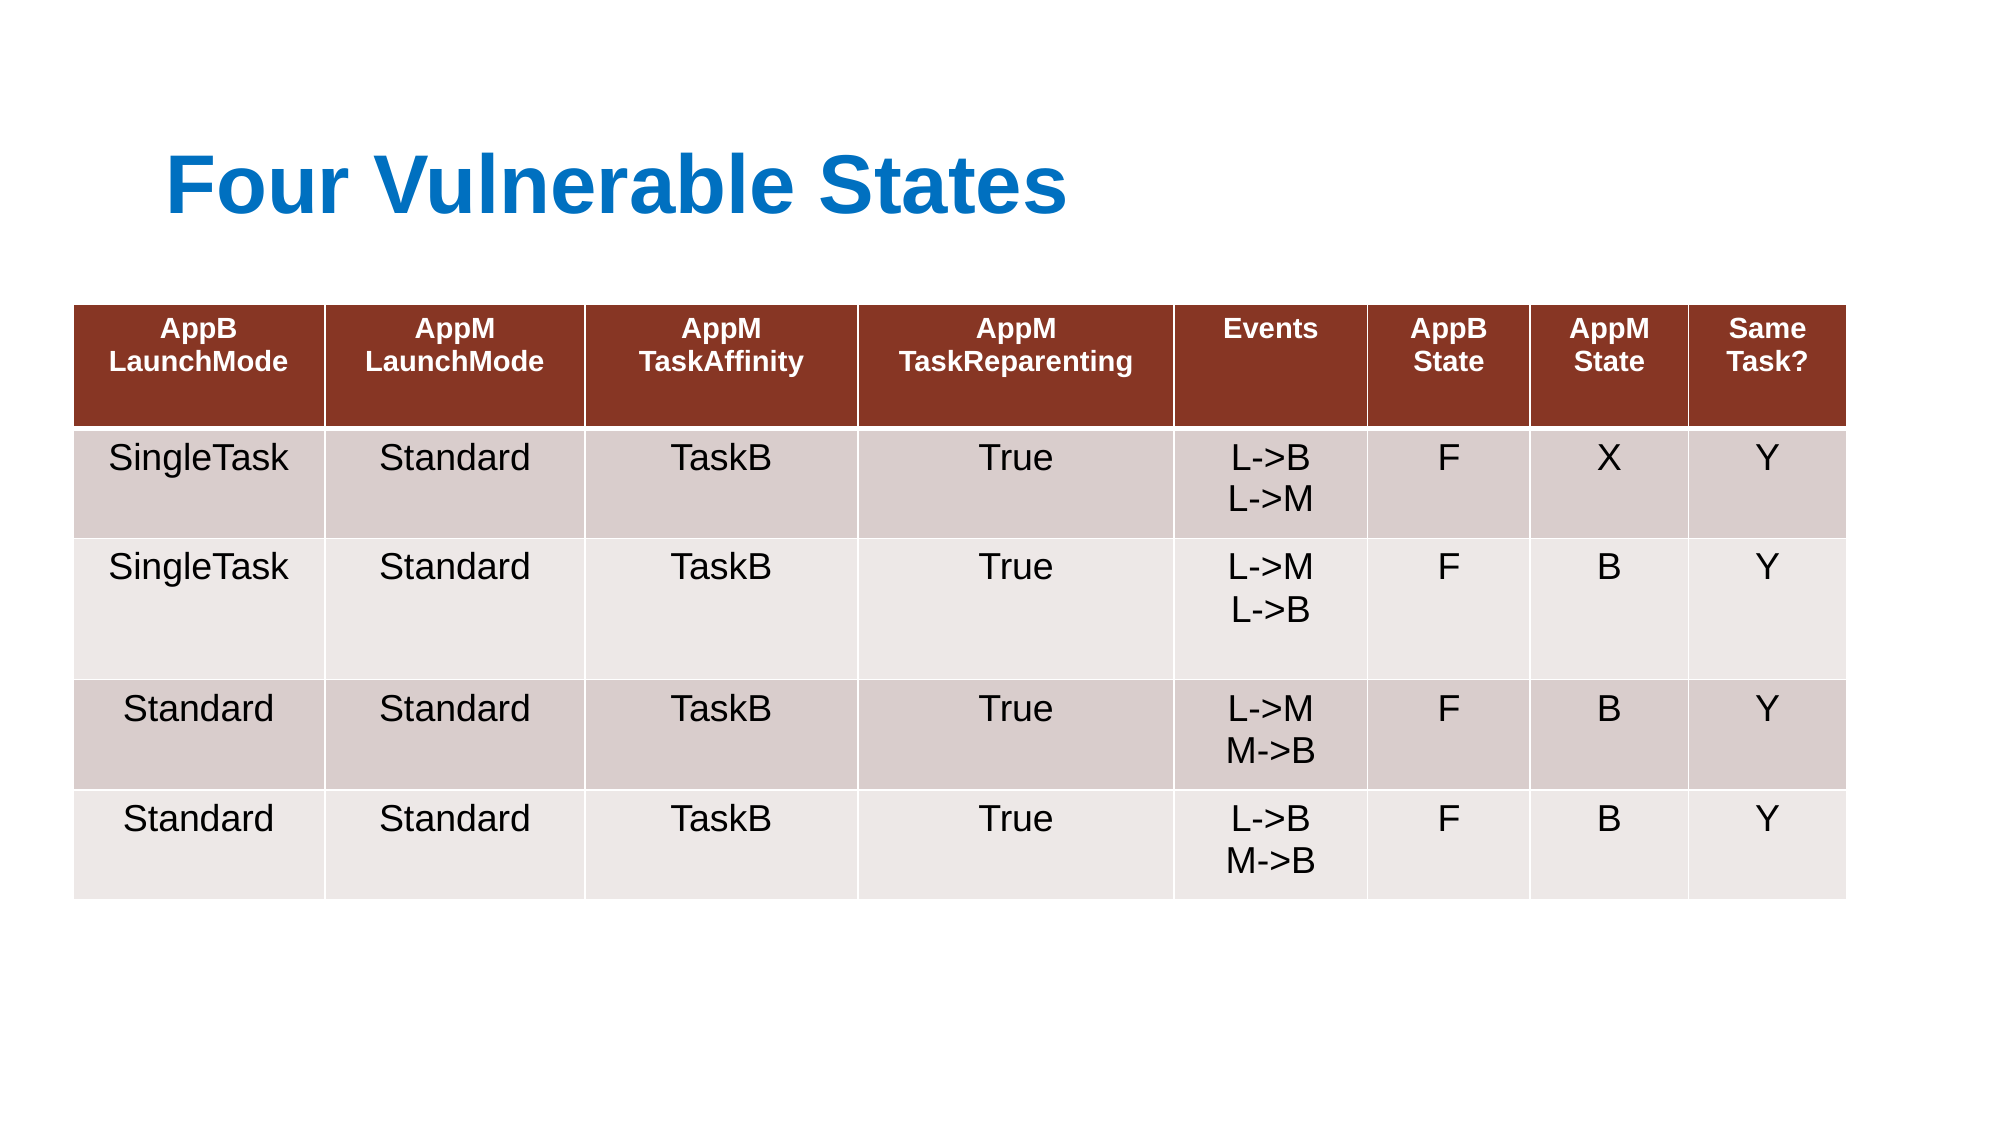

# Four Vulnerable States
| AppB LaunchMode | AppM LaunchMode | AppM TaskAffinity | AppM TaskReparenting | Events | AppB State | AppM State | Same Task? |
| --- | --- | --- | --- | --- | --- | --- | --- |
| SingleTask | Standard | TaskB | True | L->B L->M | F | X | Y |
| SingleTask | Standard | TaskB | True | L->M L->B | F | B | Y |
| Standard | Standard | TaskB | True | L->M M->B | F | B | Y |
| Standard | Standard | TaskB | True | L->B M->B | F | B | Y |